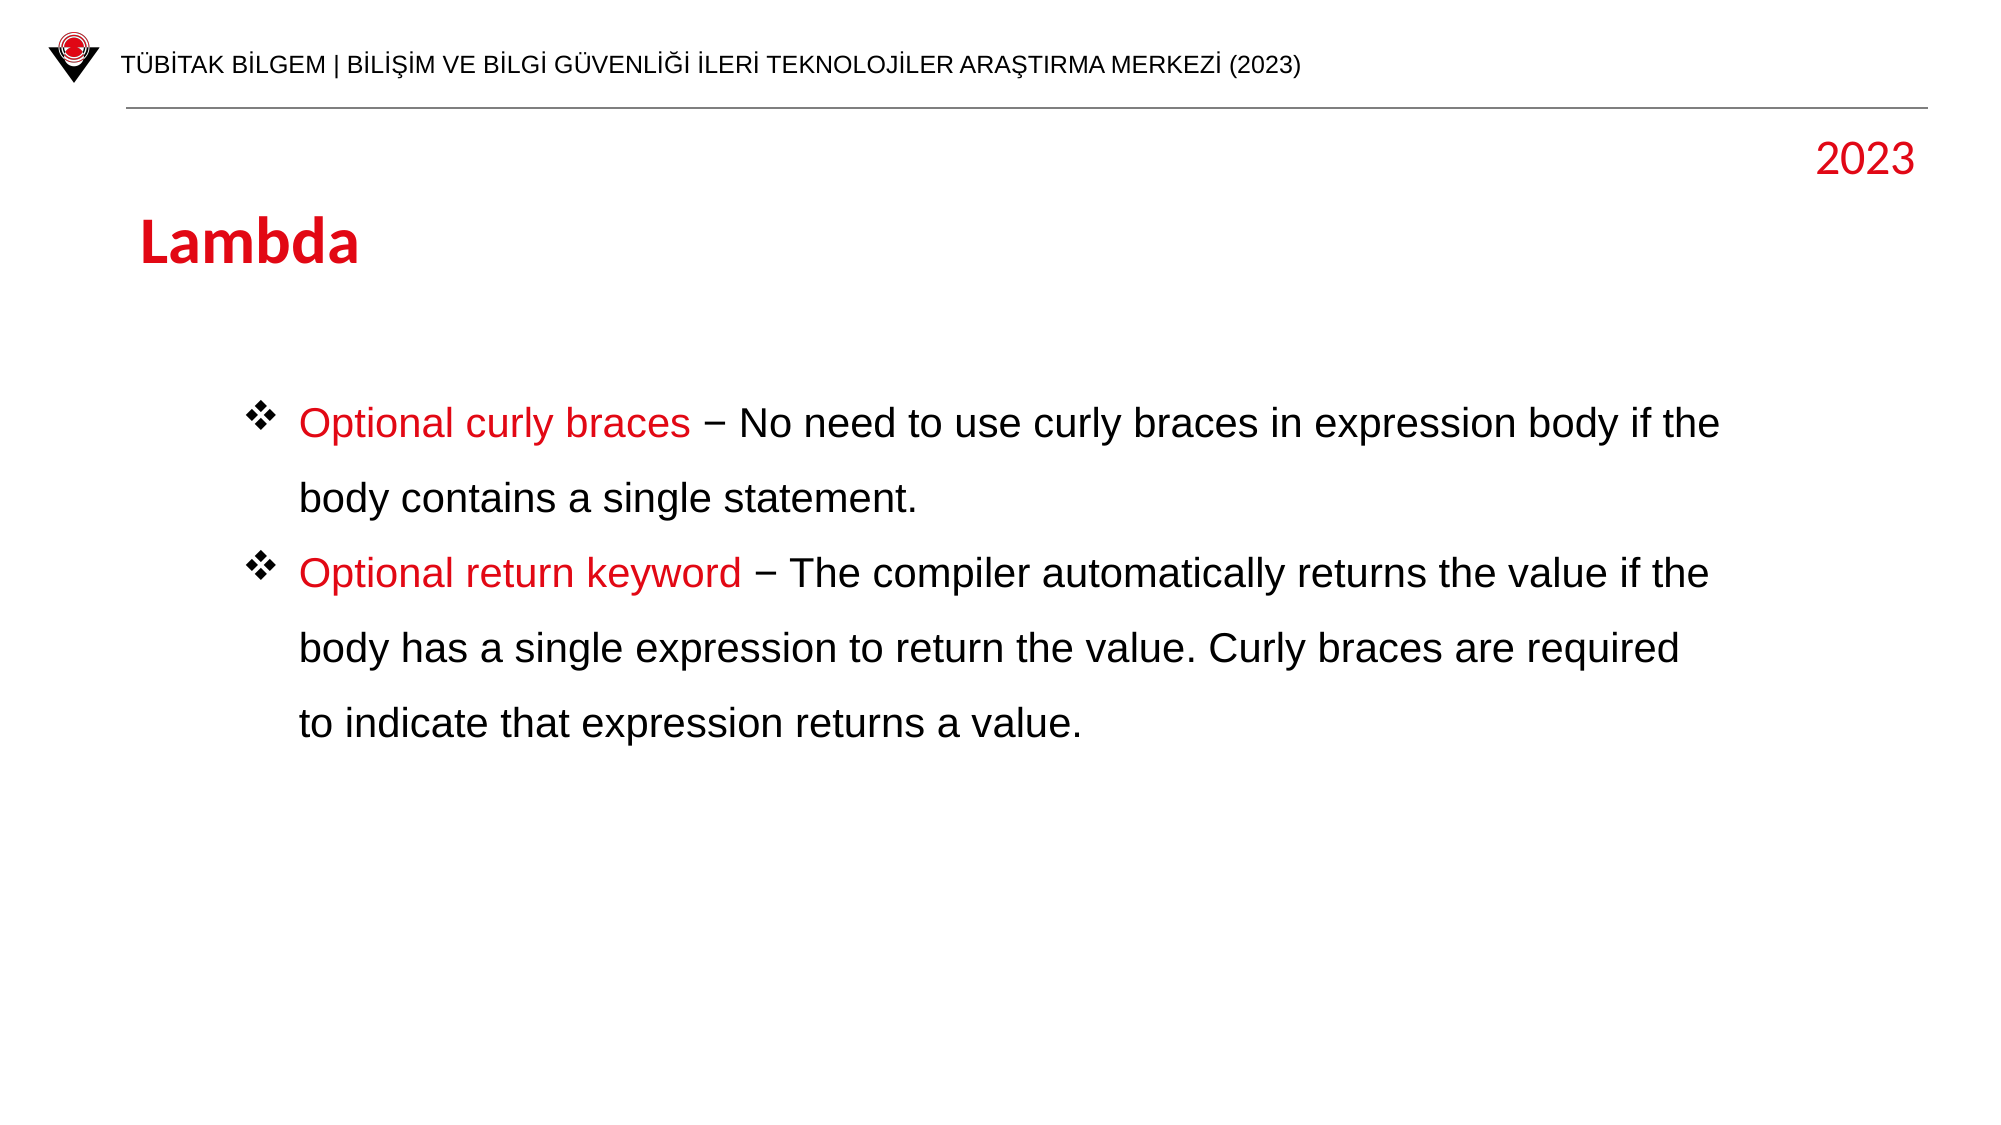

2023
Lambda

Optional curly braces − No need to use curly braces in expression body if the body contains a single statement.
Optional return keyword − The compiler automatically returns the value if the body has a single expression to return the value. Curly braces are required to indicate that expression returns a value.